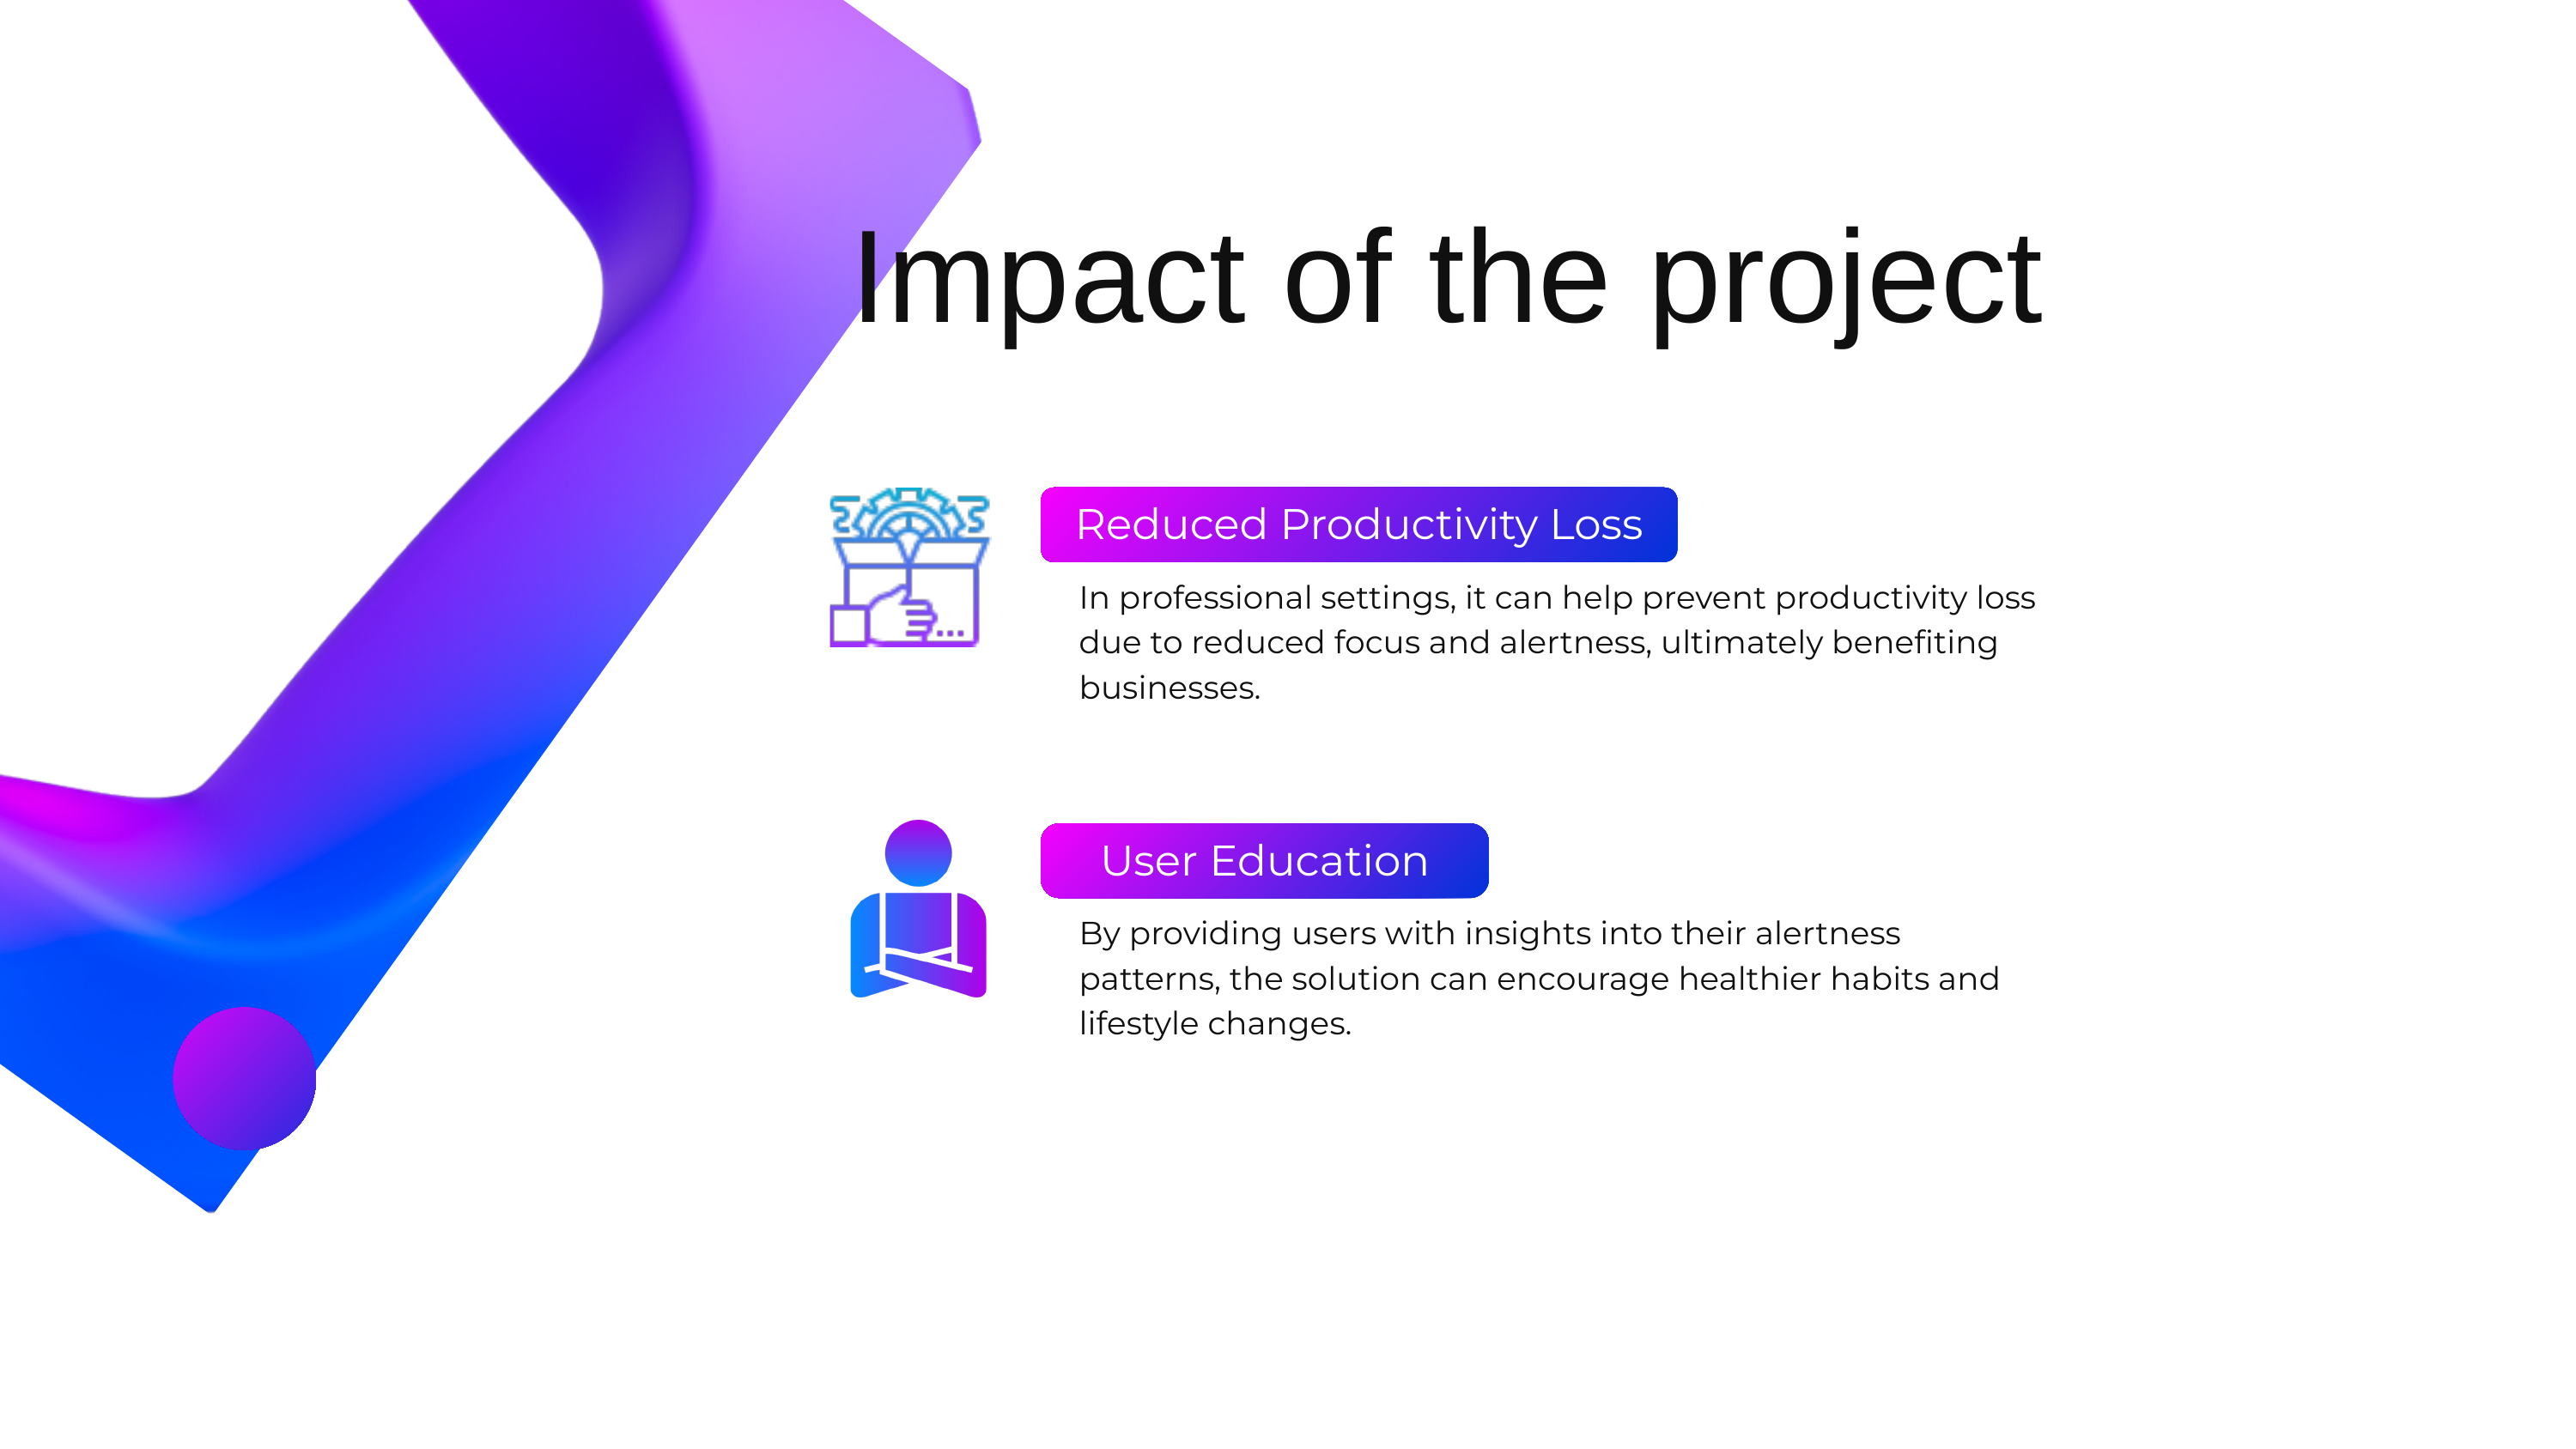

Impact of the project

Reduced Productivity Loss
In professional settings, it can help prevent productivity loss due to reduced focus and alertness, ultimately benefiting businesses.

User Education
By providing users with insights into their alertness patterns, the solution can encourage healthier habits and lifestyle changes.